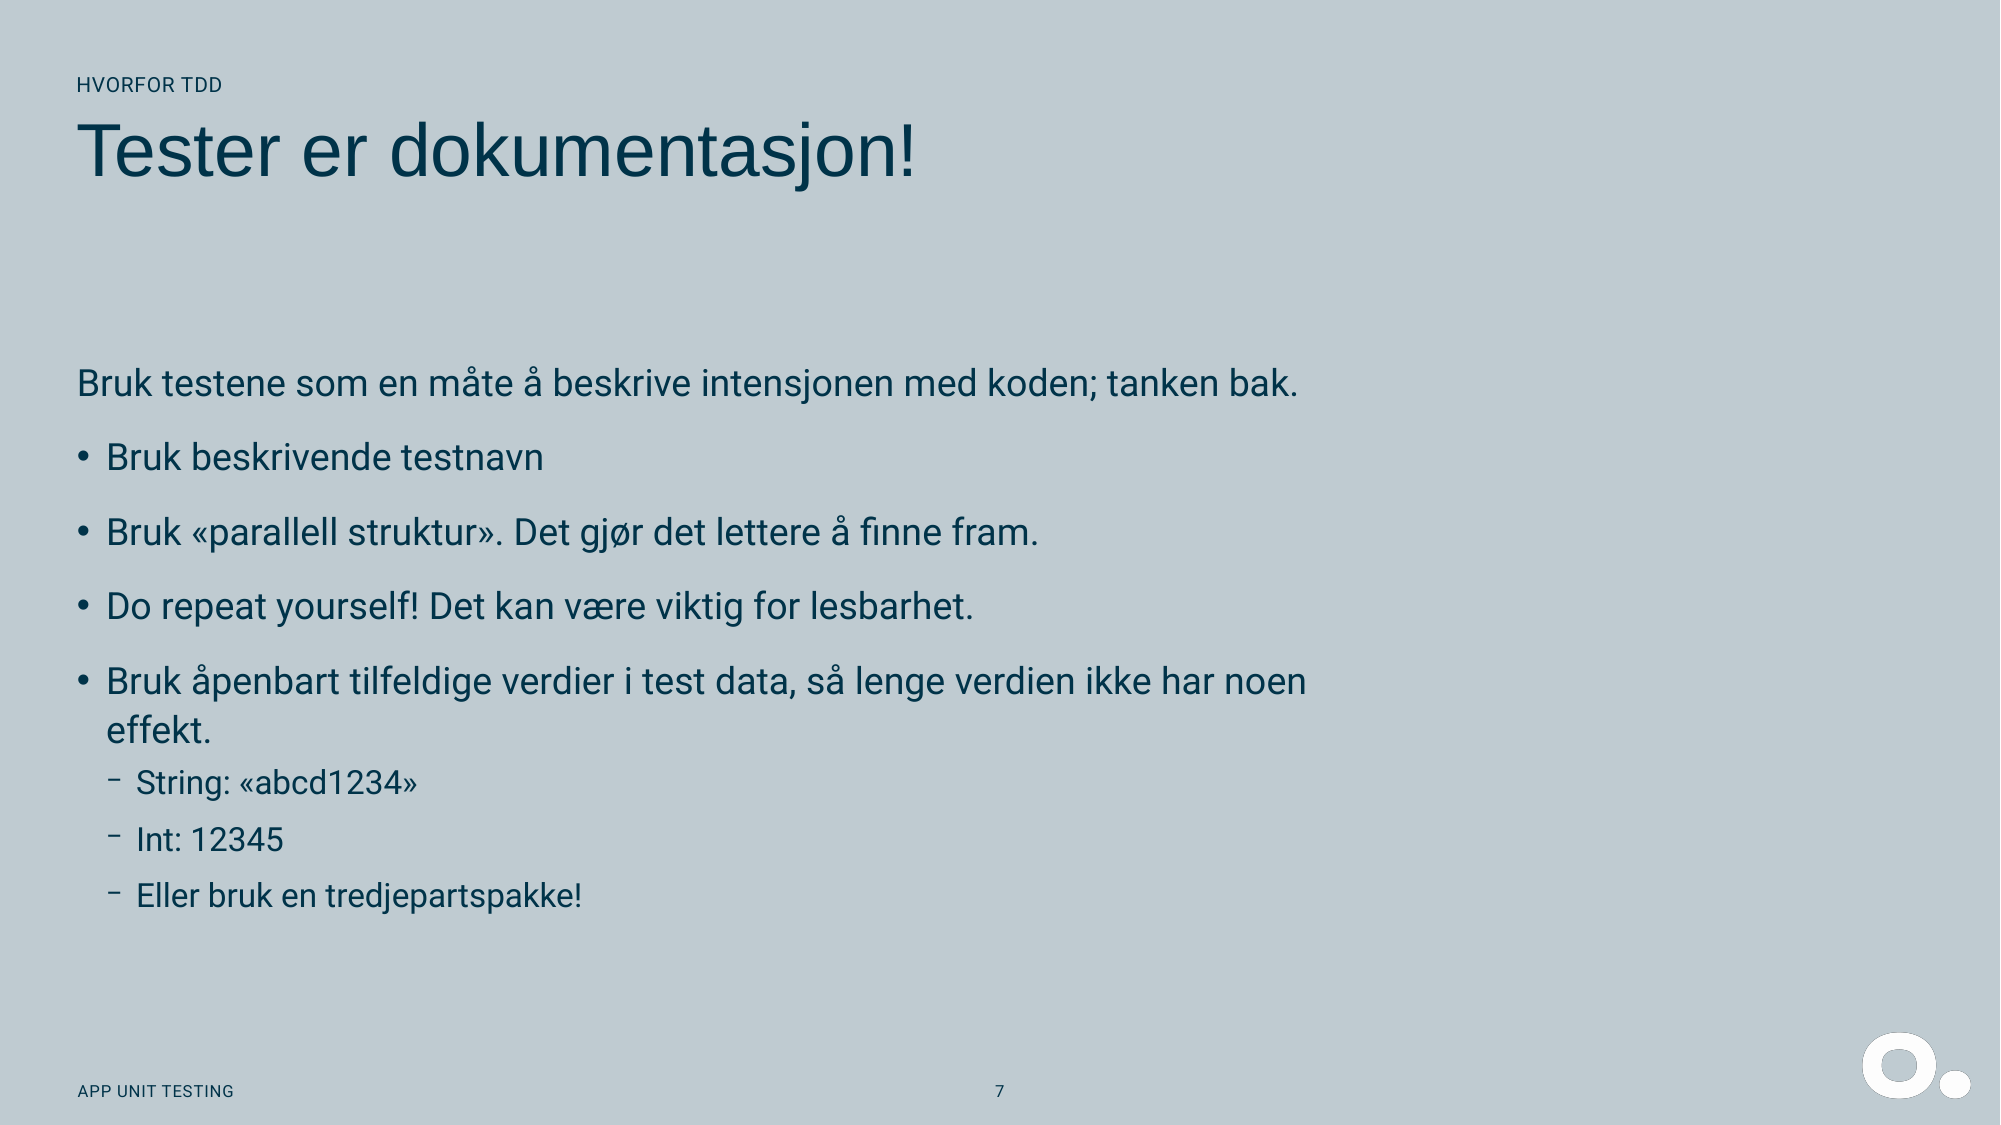

Hvorfor tdd
# Tester er dokumentasjon!
Bruk testene som en måte å beskrive intensjonen med koden; tanken bak.
Bruk beskrivende testnavn
Bruk «parallell struktur». Det gjør det lettere å finne fram.
Do repeat yourself! Det kan være viktig for lesbarhet.
Bruk åpenbart tilfeldige verdier i test data, så lenge verdien ikke har noen effekt.
String: «abcd1234»
Int: 12345
Eller bruk en tredjepartspakke!

APP Unit testing
7